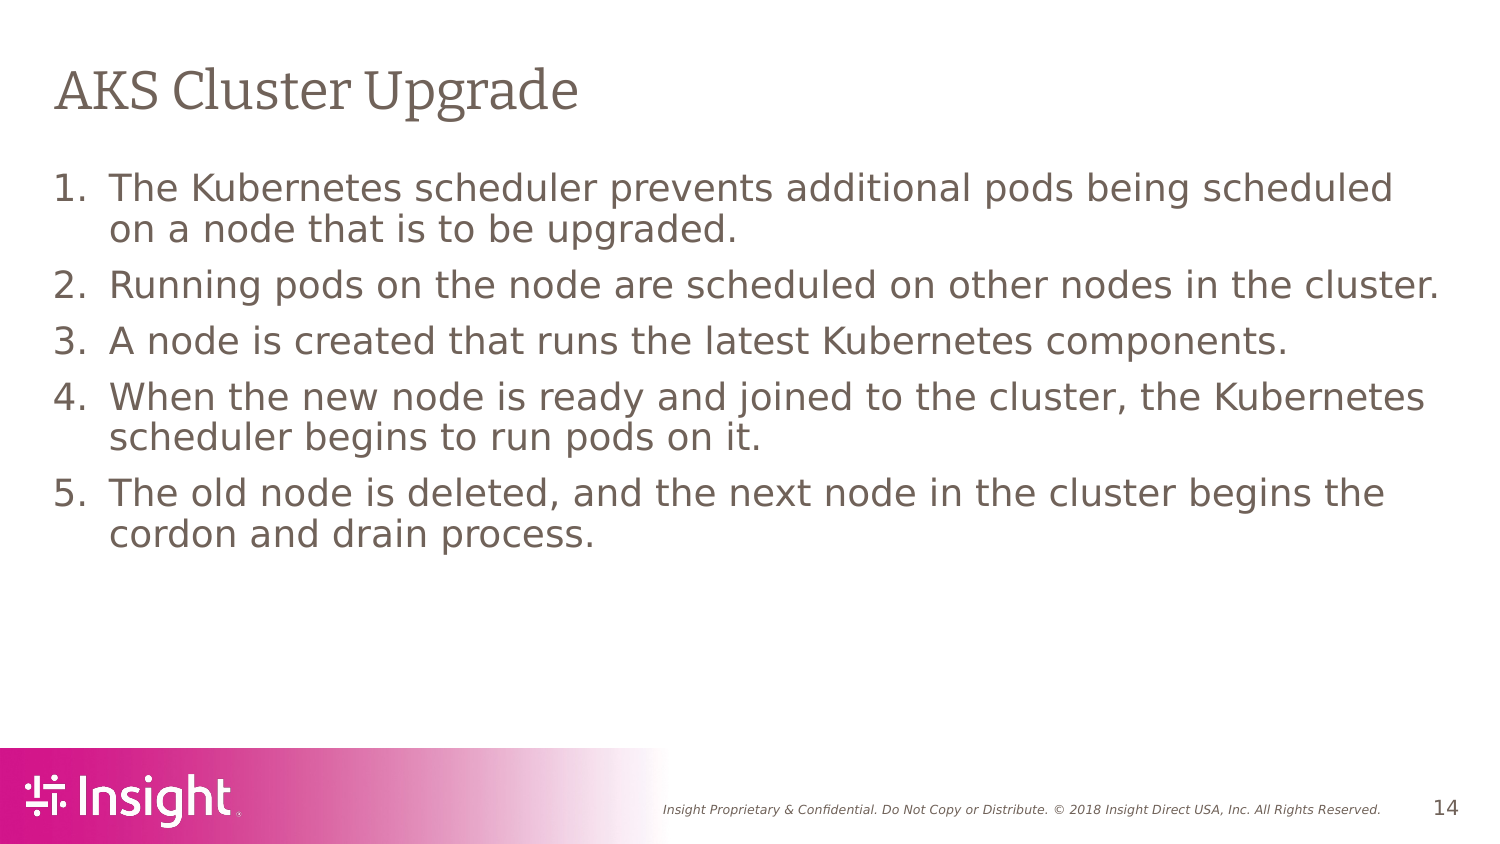

# AKS Cluster Upgrade
The Kubernetes scheduler prevents additional pods being scheduled on a node that is to be upgraded.
Running pods on the node are scheduled on other nodes in the cluster.
A node is created that runs the latest Kubernetes components.
When the new node is ready and joined to the cluster, the Kubernetes scheduler begins to run pods on it.
The old node is deleted, and the next node in the cluster begins the cordon and drain process.